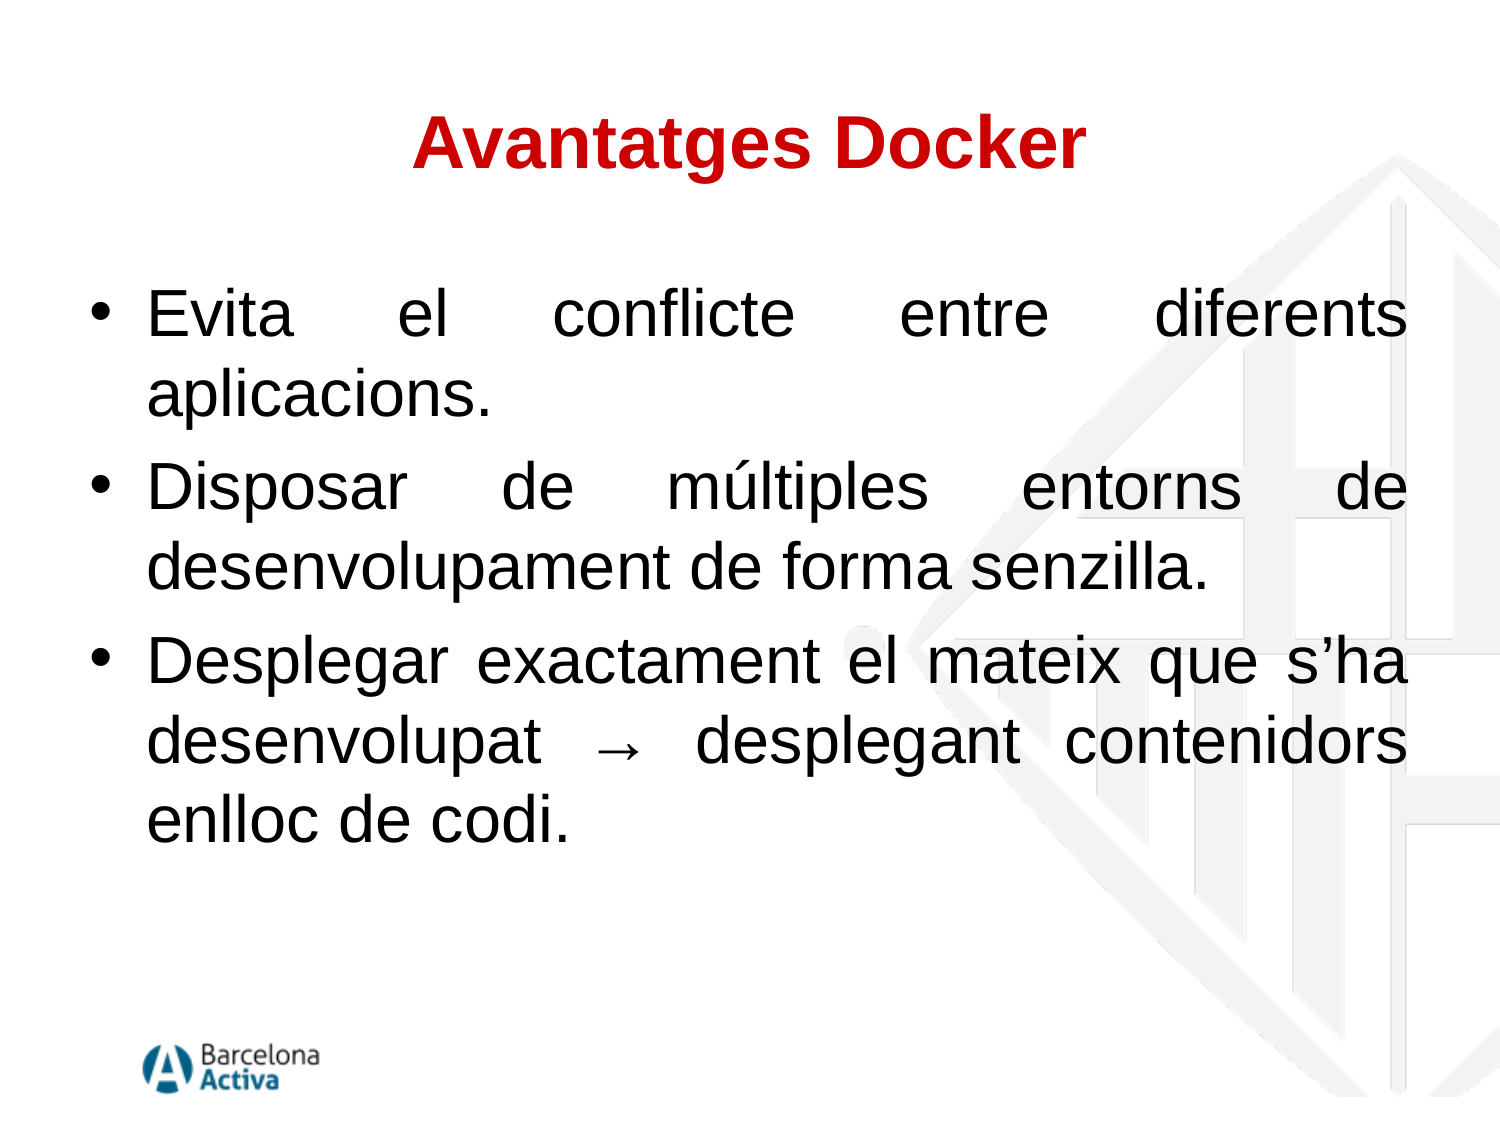

# Avantatges Docker
Evita el conflicte entre diferents aplicacions.
Disposar de múltiples entorns de desenvolupament de forma senzilla.
Desplegar exactament el mateix que s’ha desenvolupat → desplegant contenidors enlloc de codi.